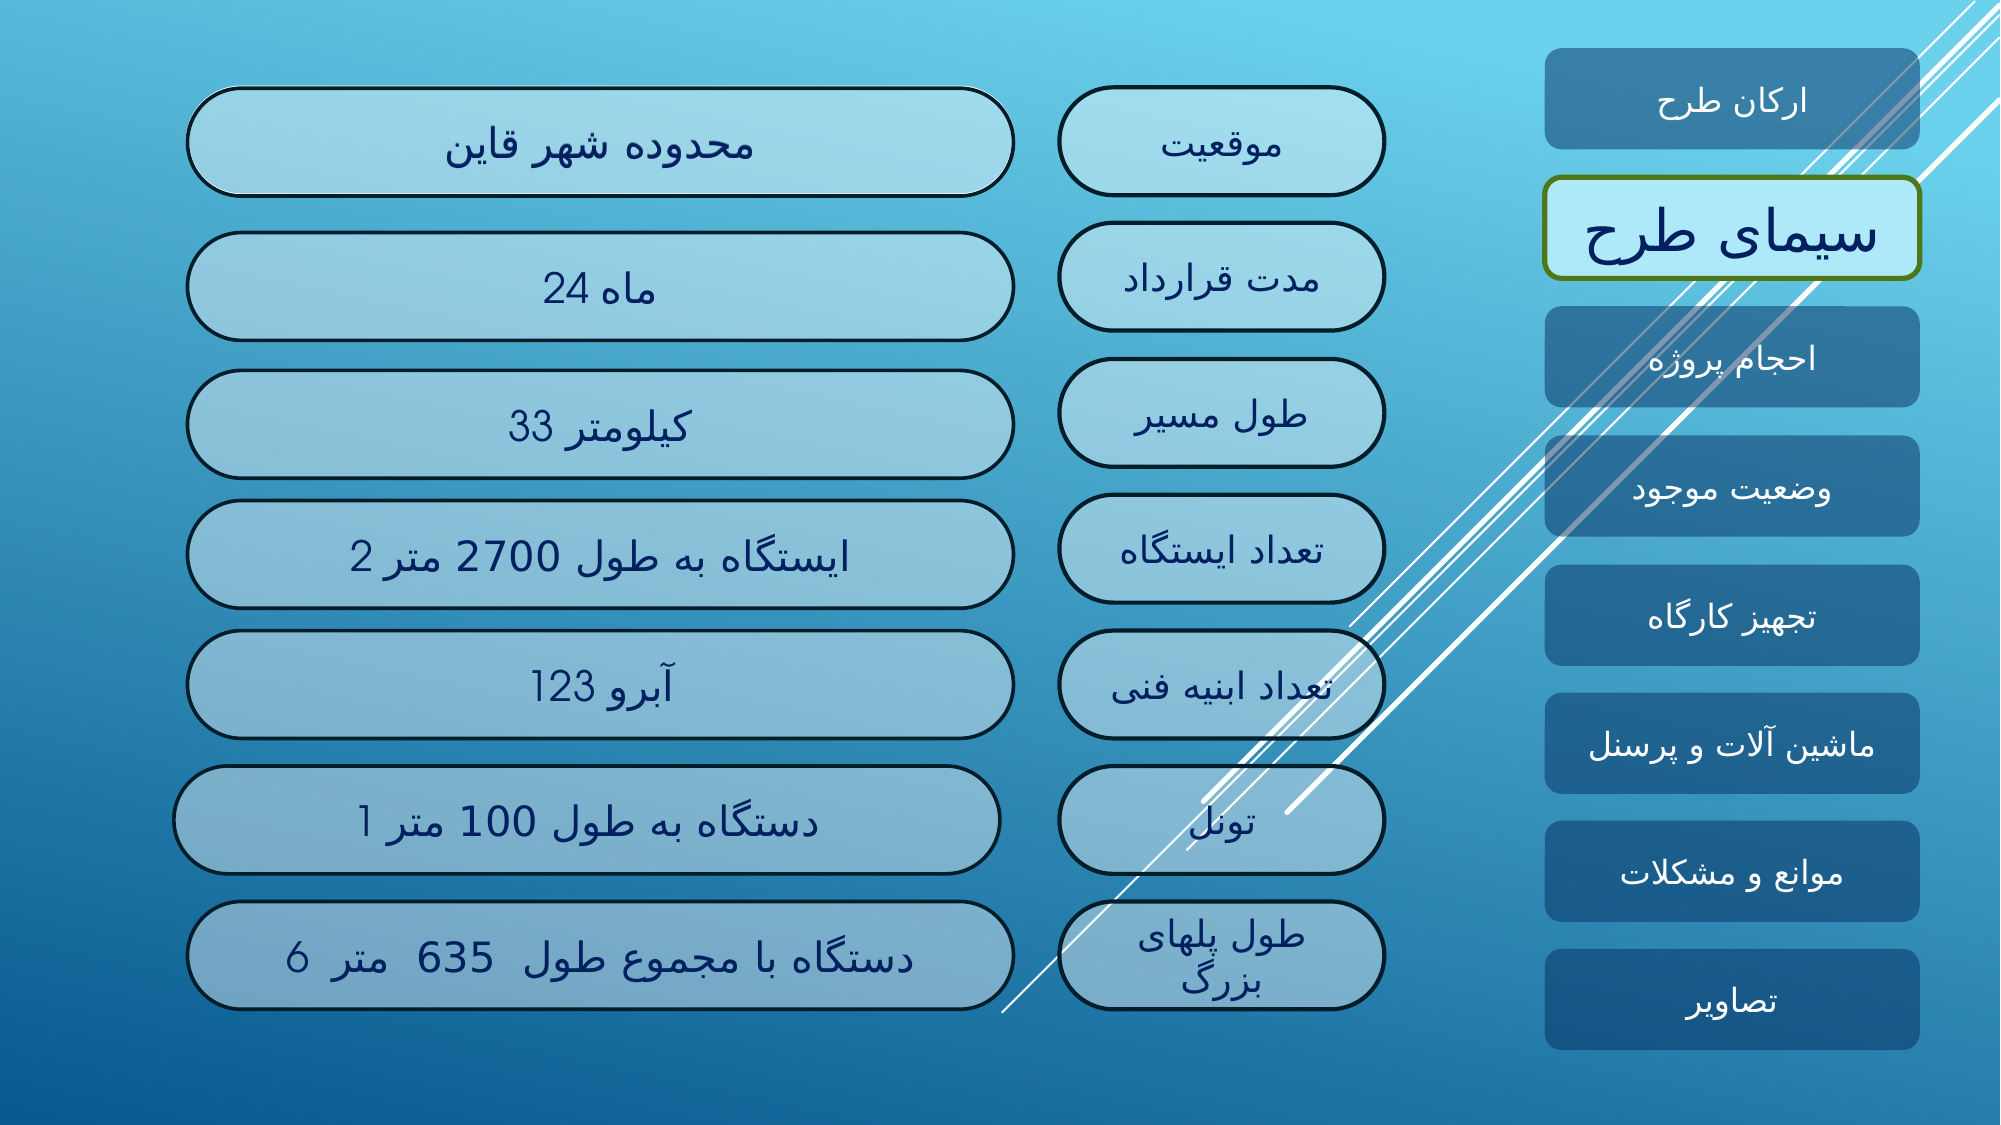

ارکان طرح
محدوده شهر قاین
موقعیت
محدوده شهر قاین
سیمای طرح
مدت قرارداد
24 ماه
احجام پروژه
طول مسیر
33 کیلومتر
وضعیت موجود
تعداد ایستگاه
2 ایستگاه به طول 2700 متر
تجهیز کارگاه
123 آبرو
تعداد ابنیه فنی
ماشین آلات و پرسنل
1 دستگاه به طول 100 متر
تونل
موانع و مشکلات
6  دستگاه با مجموع طول  635  متر
طول پلهای بزرگ
تصاویر